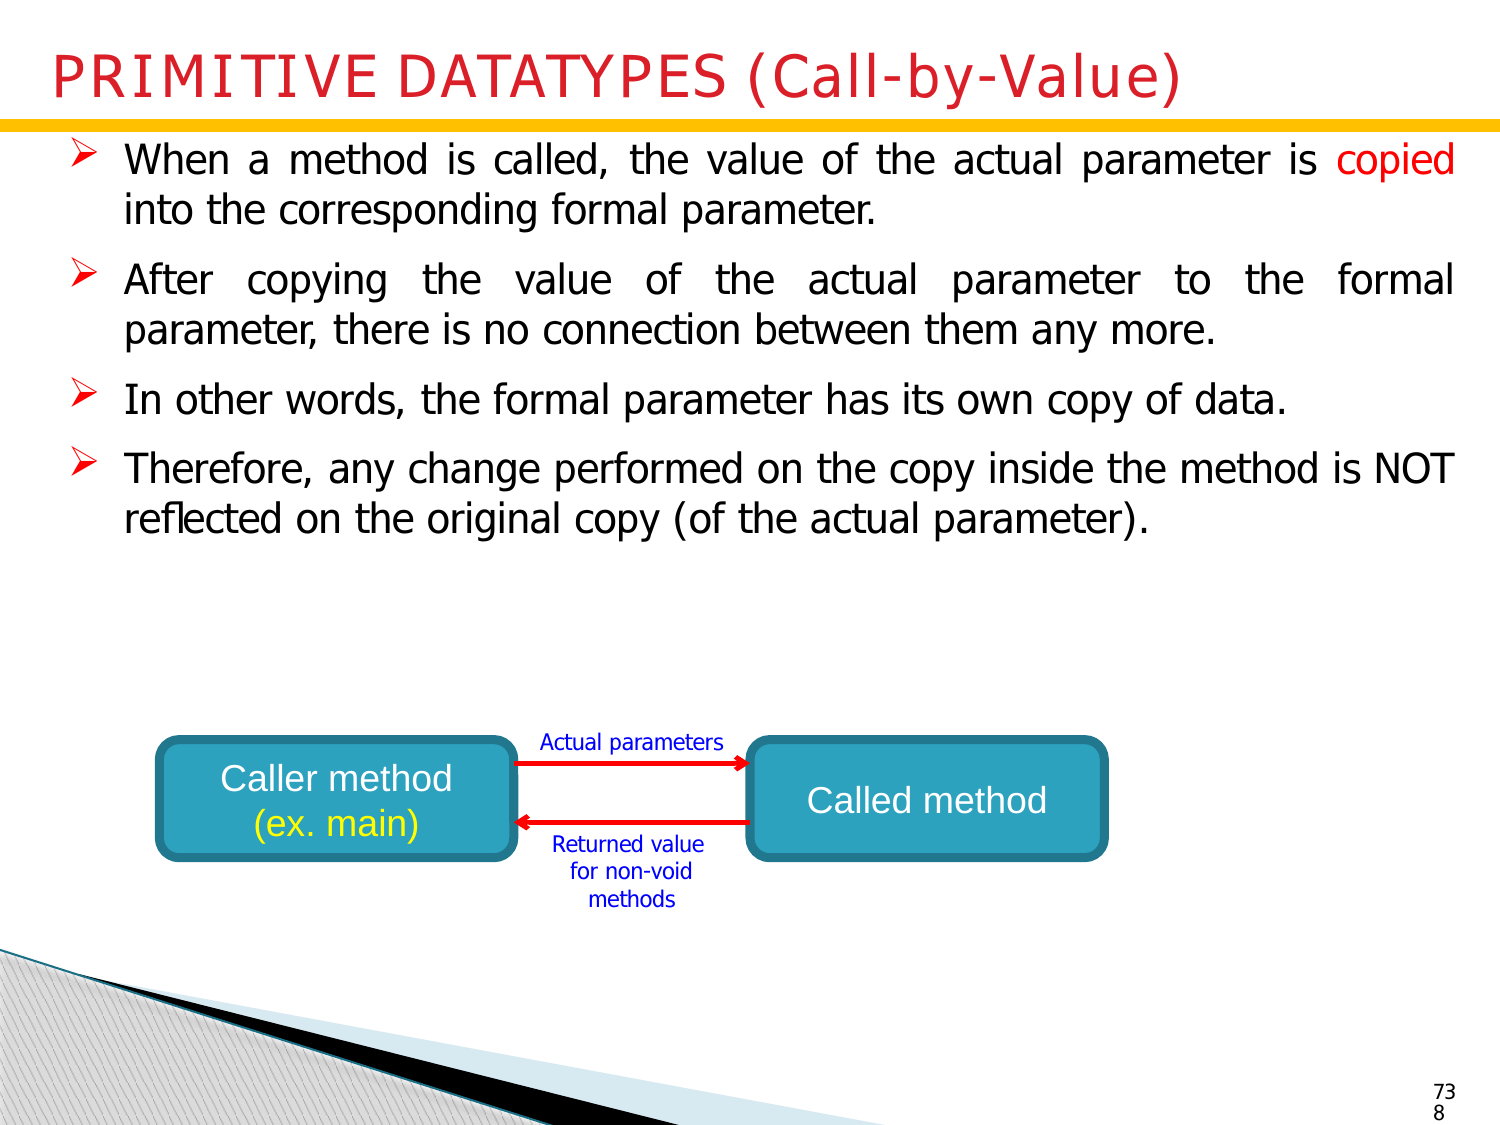

# PRIMITIVE DATATYPES (Call-by-Value)
When a method is called, the value of the actual parameter is copied into the corresponding formal parameter.
After copying the value of the actual parameter to the formal parameter, there is no connection between them any more.
In other words, the formal parameter has its own copy of data.
Therefore, any change performed on the copy inside the method is NOT reflected on the original copy (of the actual parameter).
Actual parameters
Caller method
(ex. main)
Called method
Returned value
for non-void methods
738